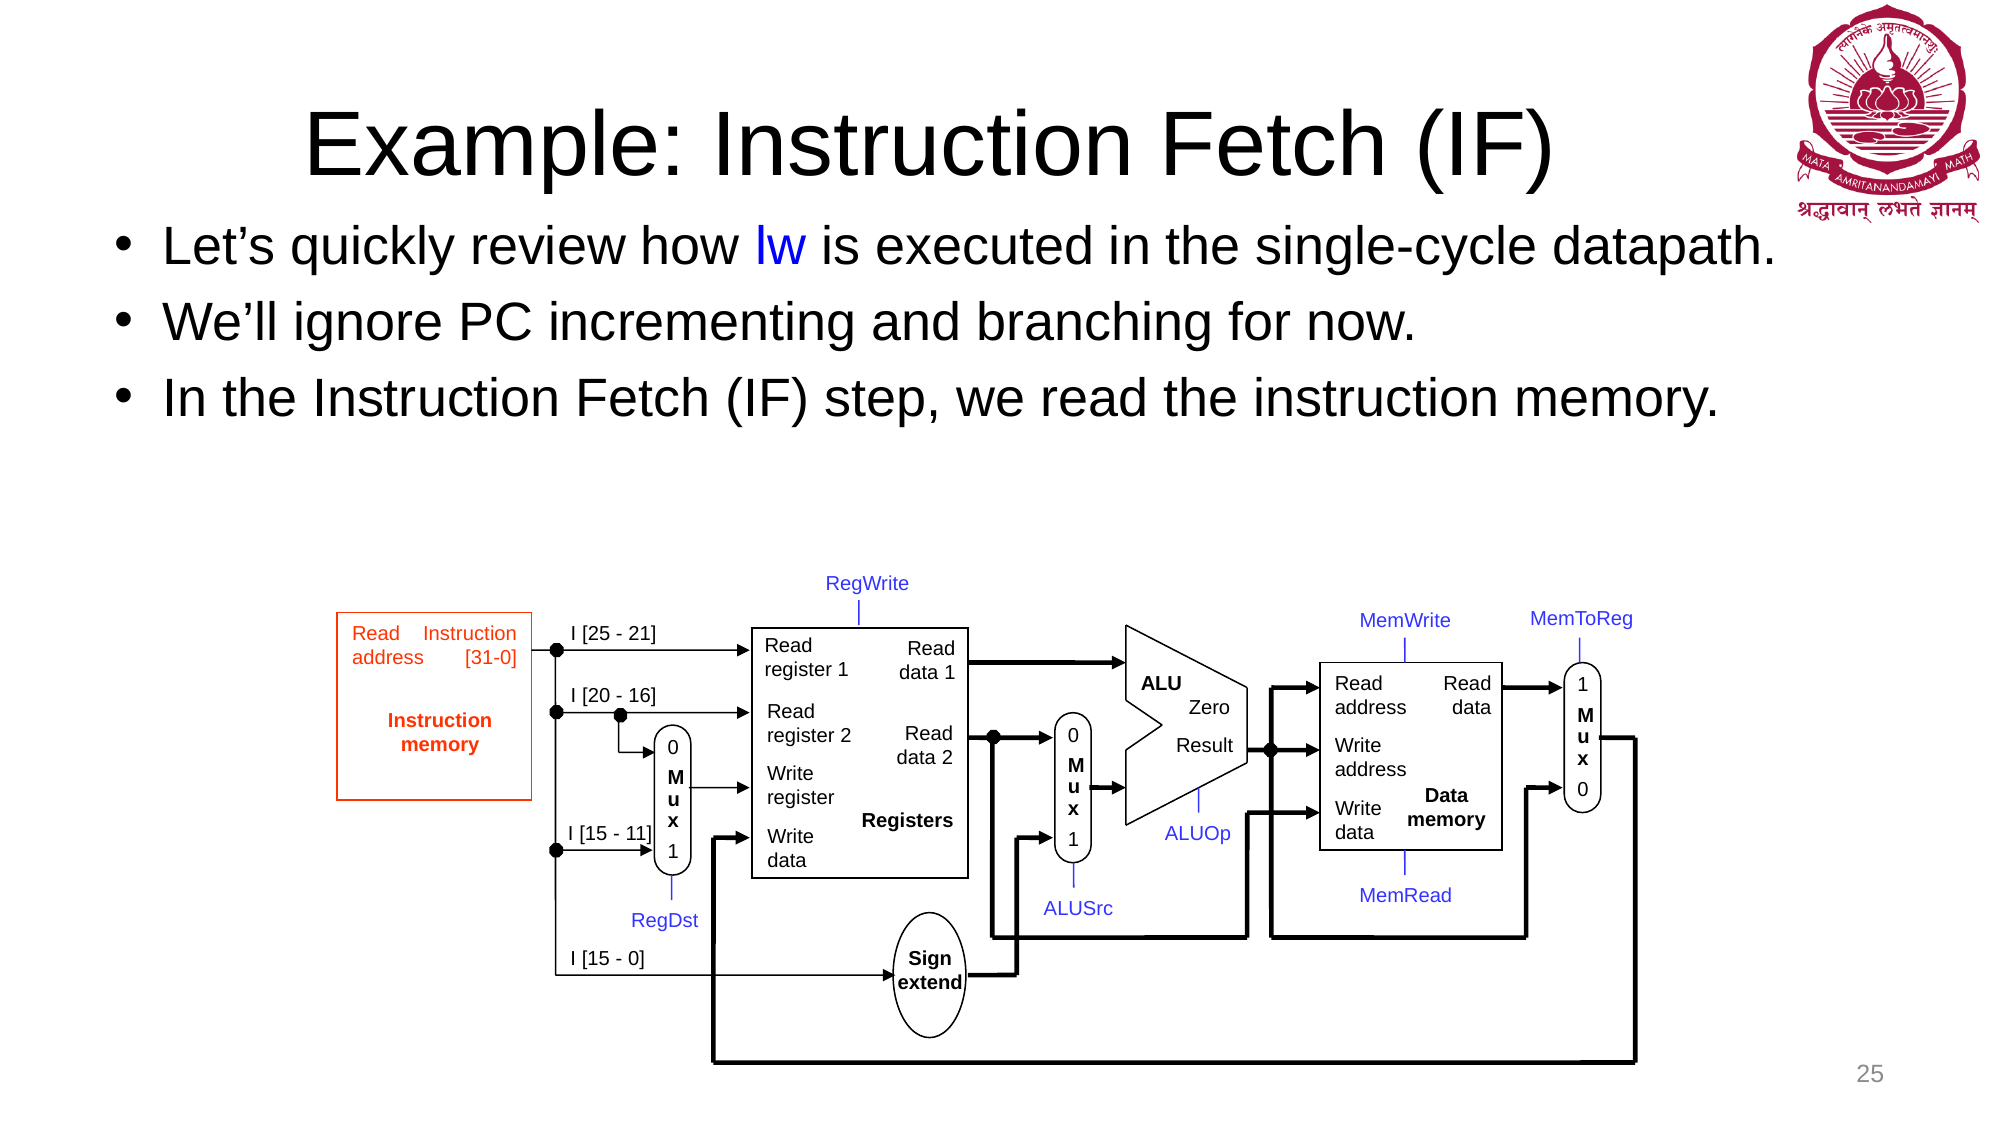

# Example: Instruction Fetch (IF)
Let’s quickly review how lw is executed in the single-cycle datapath.
We’ll ignore PC incrementing and branching for now.
In the Instruction Fetch (IF) step, we read the instruction memory.
RegWrite
MemToReg

MemWrite
Read
address

Instruction
[31-0]
I [25 - 21]
Read
register 1

Read
data 1

ALU
Read
address

Read
data

1
M
u
x
0
I [20 - 16]
Zero

Read
register 2
Instruction
memory

Read
data 2

0
M
u
x
1

Result
Write
address
0
M
u
x
1

Write
register

Data
memory

Write
data

Registers
I [15 - 11]
ALUOp

Write
data

MemRead
ALUSrc
RegDst

I [15 - 0]
Sign
extend

25